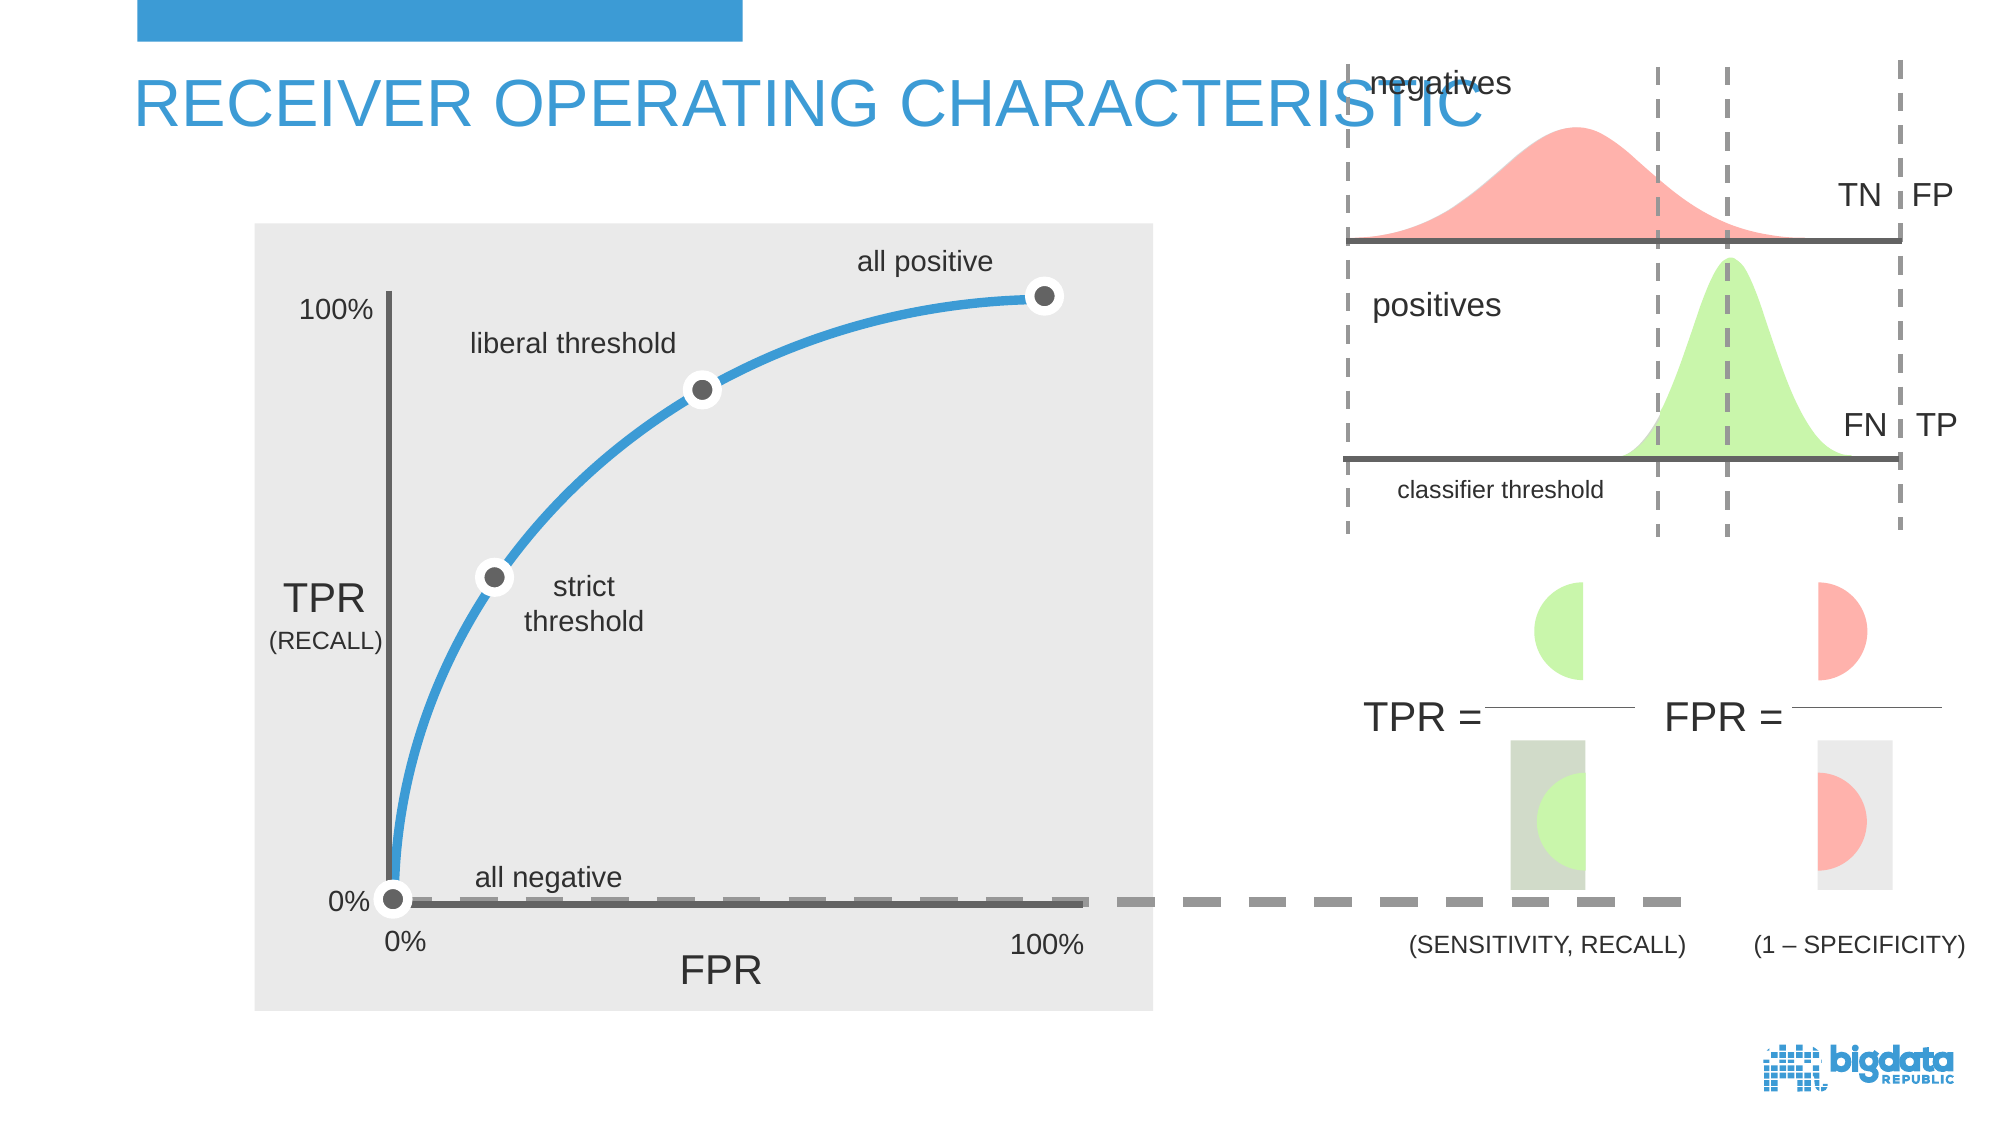

negatives
# RECEIVER OPERATING CHARACTERISTIC

TN
FP
FN
TP

all positive

100%
positives

liberal threshold
classifier threshold
TPR
strict
threshold

(RECALL)
TPR =
FPR =

all negative
0%

0%
100%
(SENSITIVITY, RECALL)
(1 – SPECIFICITY)
FPR